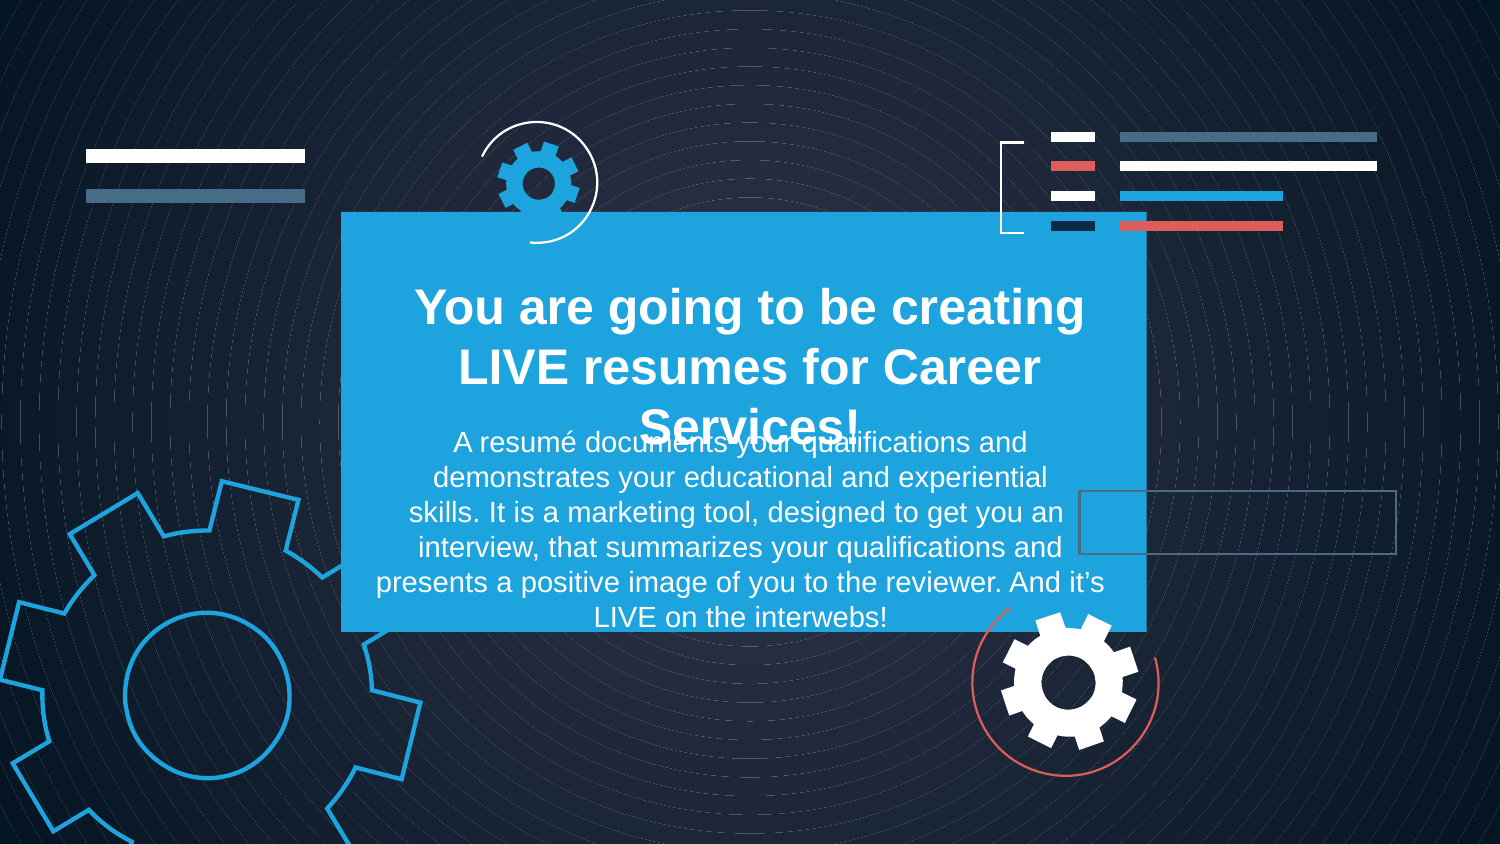

You are going to be creating LIVE resumes for Career Services!
A resumé documents your qualifications and
demonstrates your educational and experiential
skills. It is a marketing tool, designed to get you an  interview, that summarizes your qualifications and presents a positive image of you to the reviewer. And it’s LIVE on the interwebs!